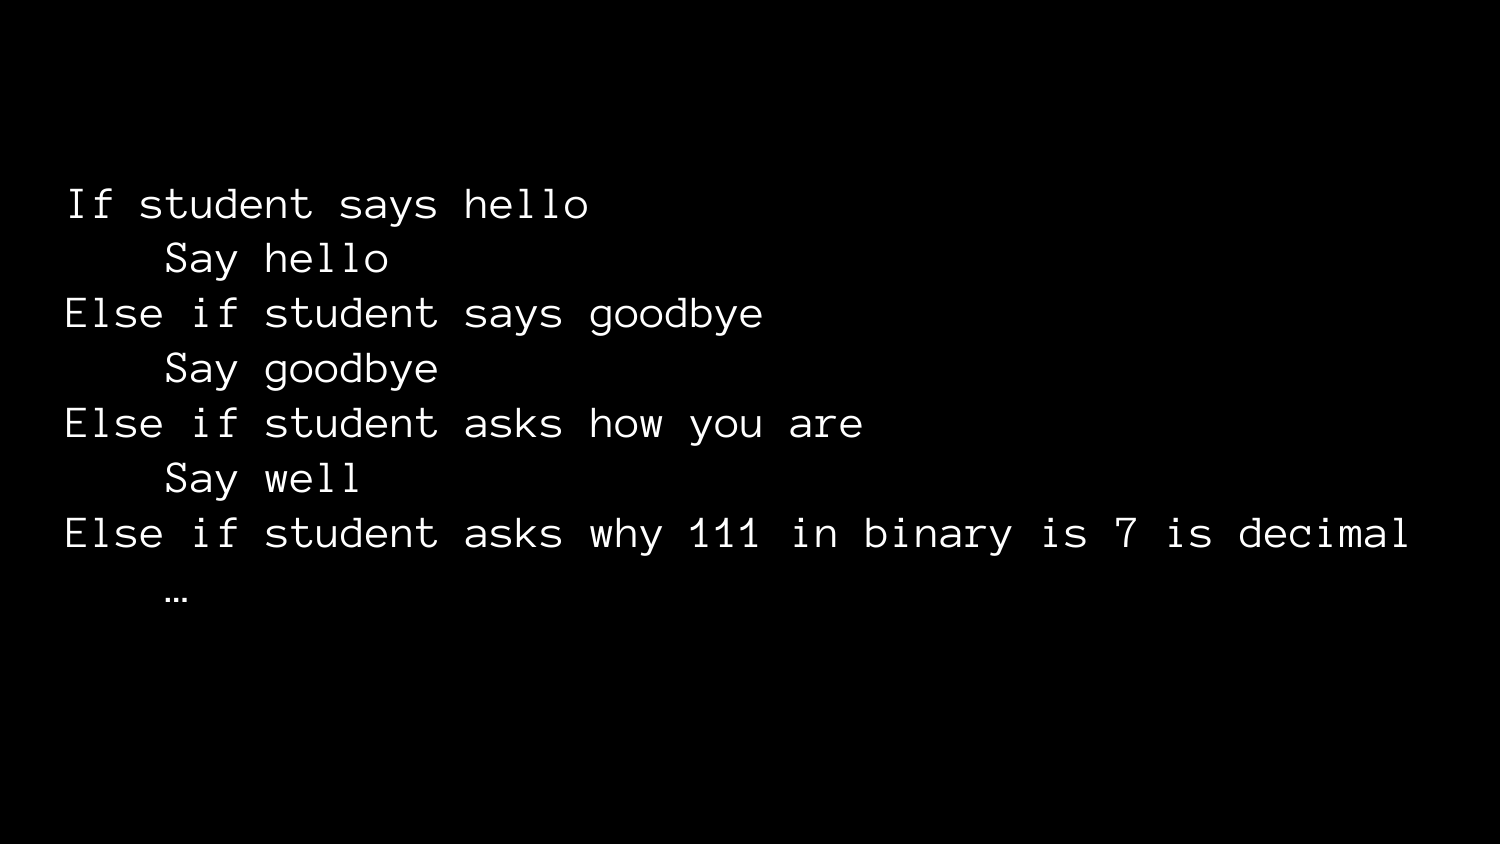

If student says hello
    Say hello
Else if student says goodbye
    Say goodbye
Else if student asks how you are
    Say well
Else if student asks why 111 in binary is 7 is decimal
    …